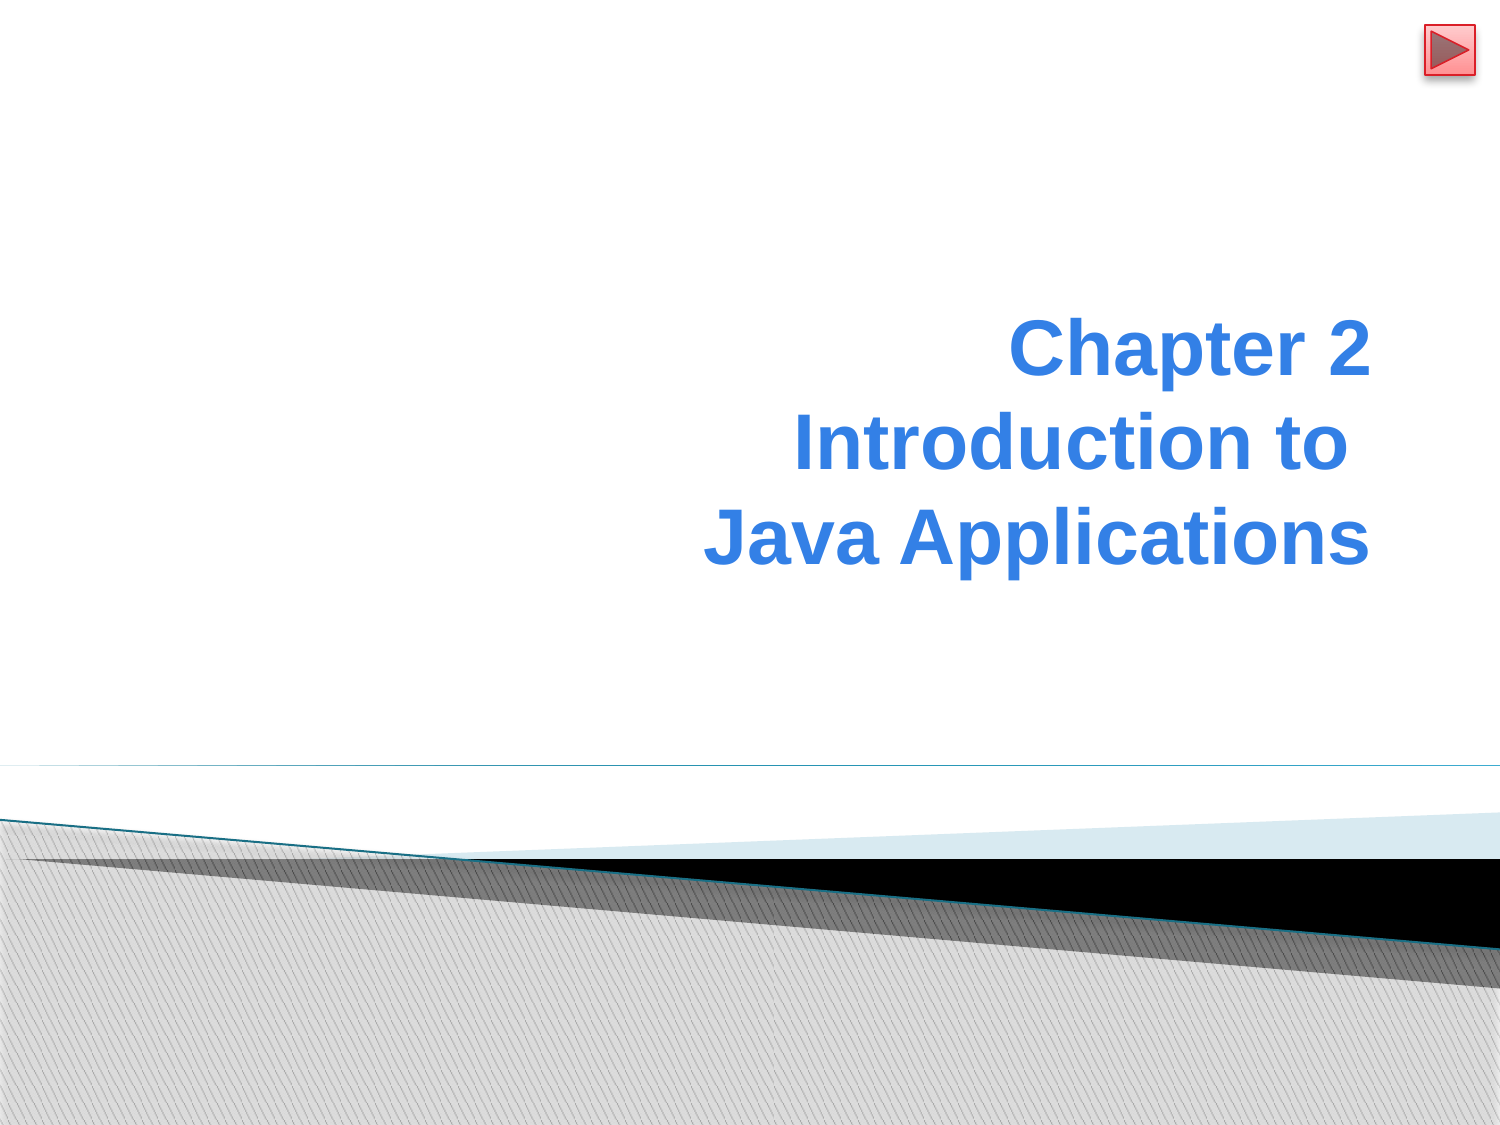

# Chapter 2 Introduction to Java Applications